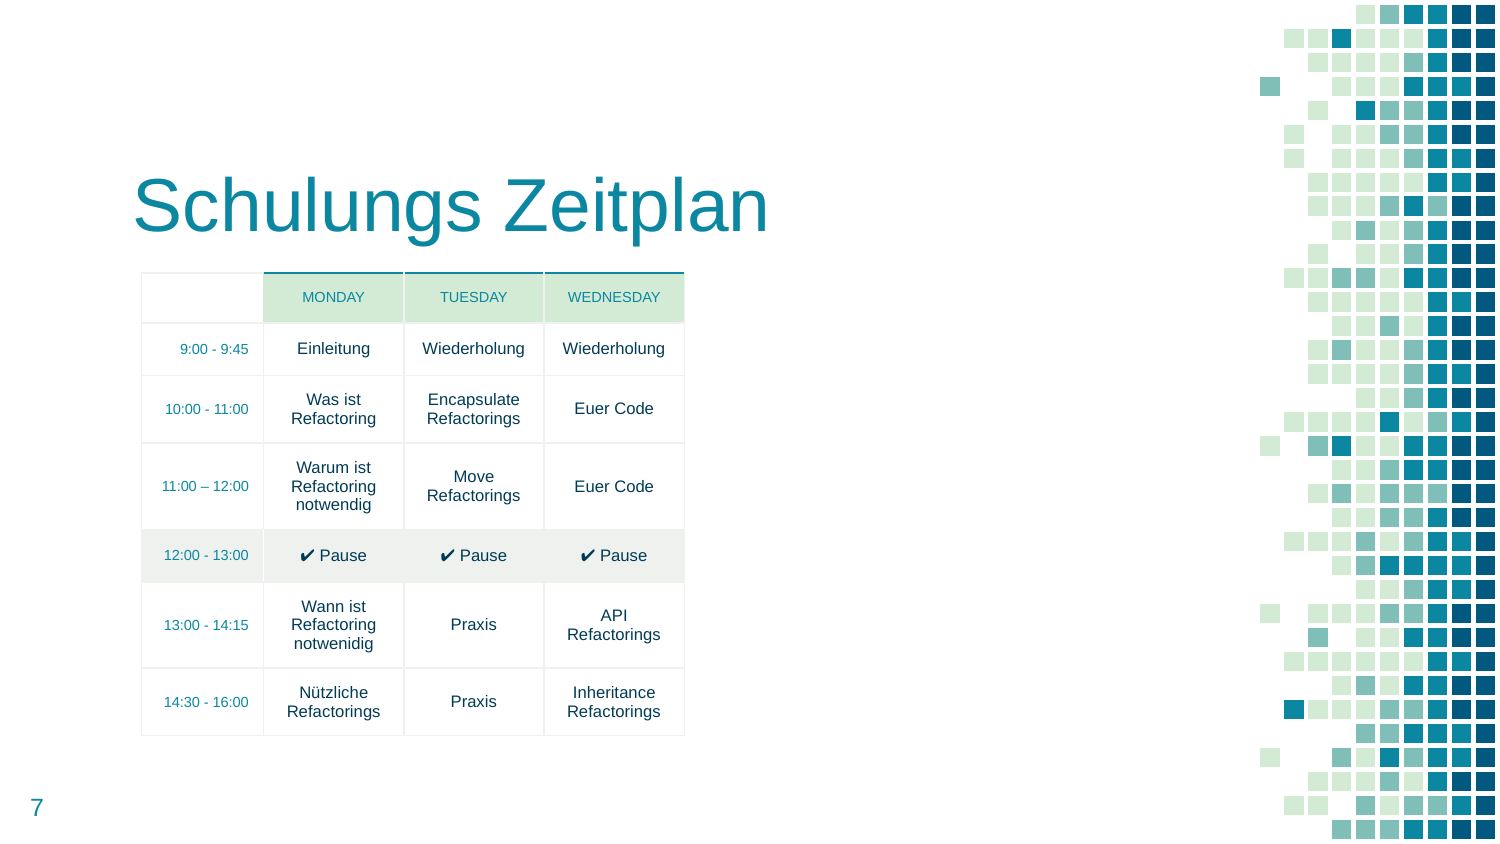

# Schulungs Zeitplan
|  | MONDAY | TUESDAY | WEDNESDAY |
| --- | --- | --- | --- |
| 9:00 - 9:45 | Einleitung | Wiederholung | Wiederholung |
| 10:00 - 11:00 | Was ist Refactoring | Encapsulate Refactorings | Euer Code |
| 11:00 – 12:00 | Warum ist Refactoring notwendig | Move Refactorings | Euer Code |
| 12:00 - 13:00 | ✔ Pause | ✔ Pause | ✔ Pause |
| 13:00 - 14:15 | Wann ist Refactoring notwenidig | Praxis | API Refactorings |
| 14:30 - 16:00 | Nützliche Refactorings | Praxis | Inheritance Refactorings |
7